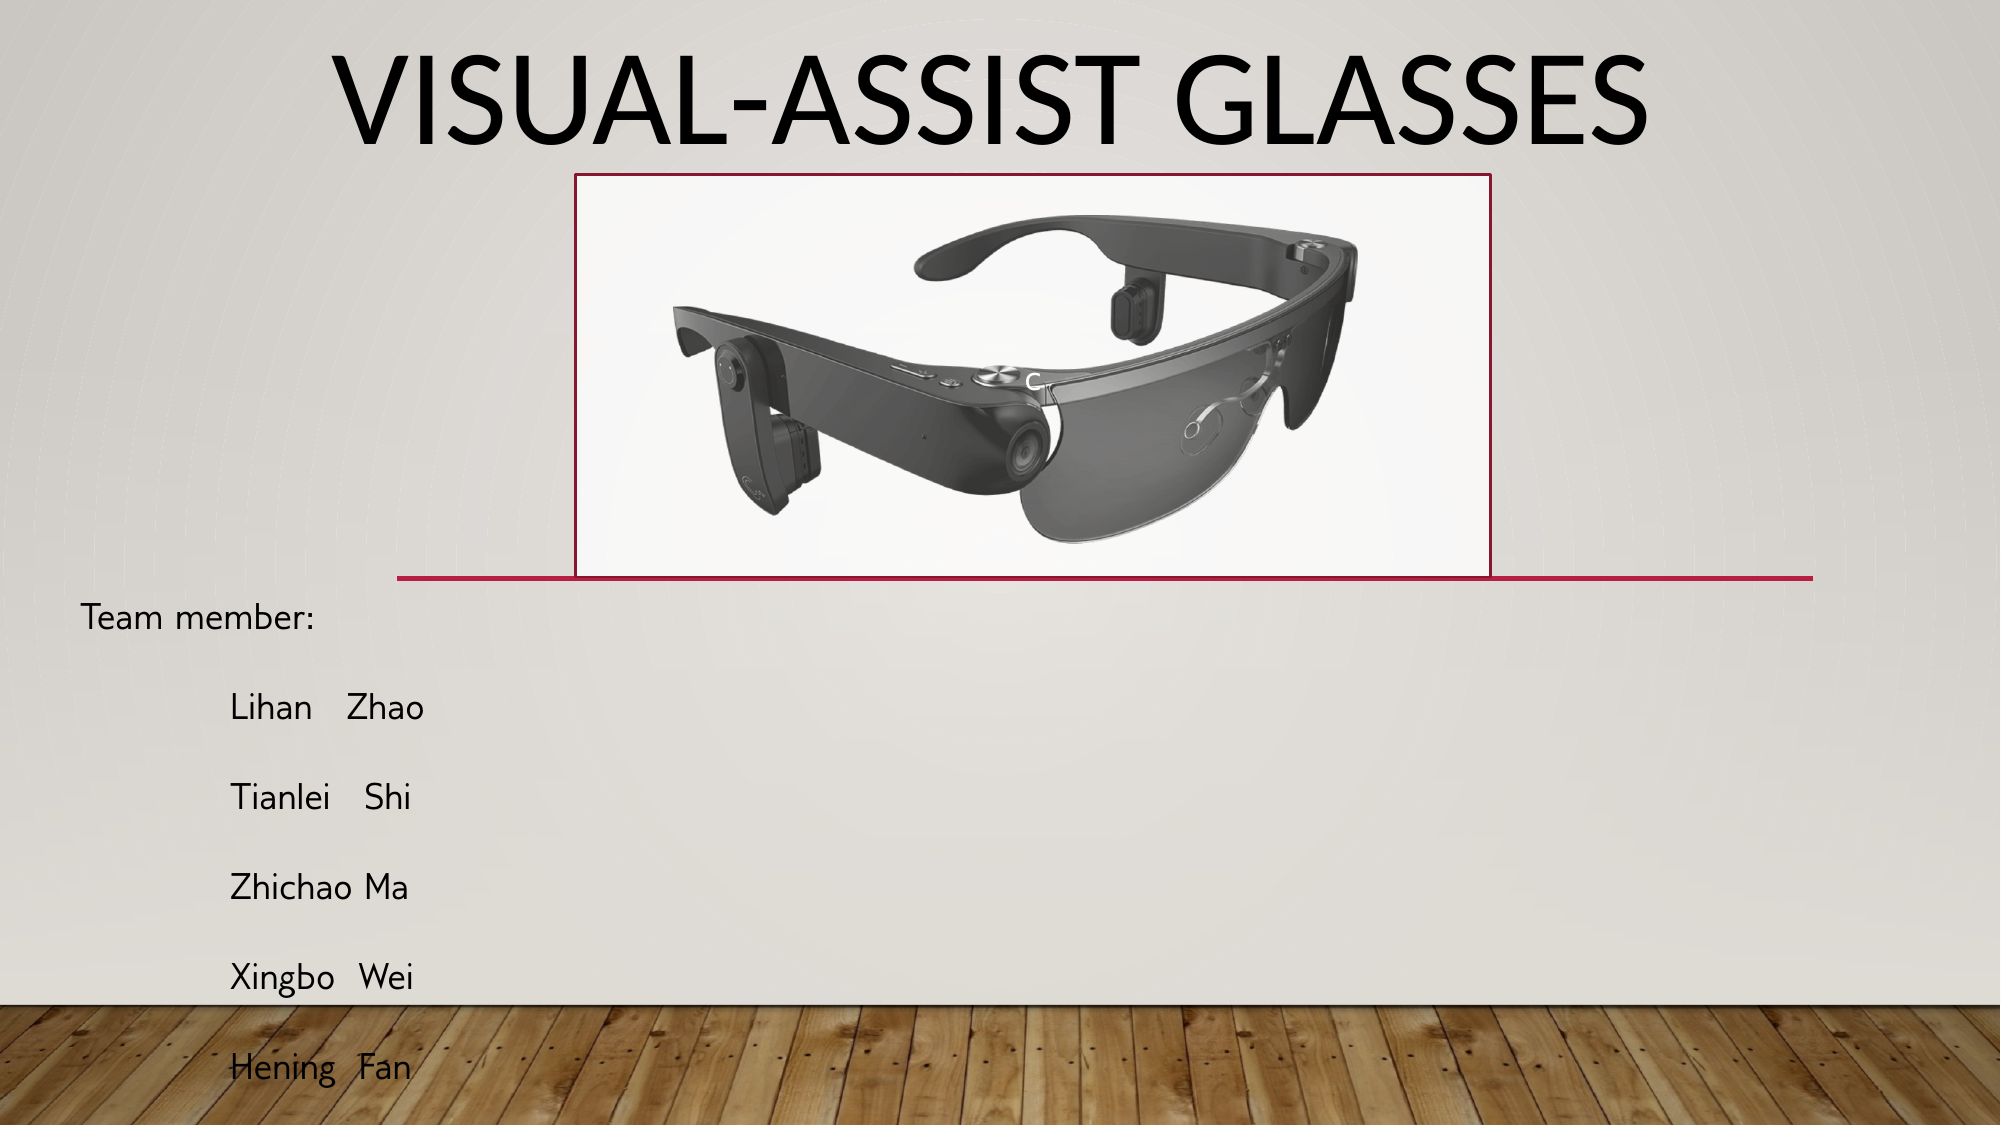

# visual-assist glasses
c

Team member:
			Lihan   Zhao
			Tianlei   Shi
			Zhichao Ma
			Xingbo  Wei
			Hening  Fan